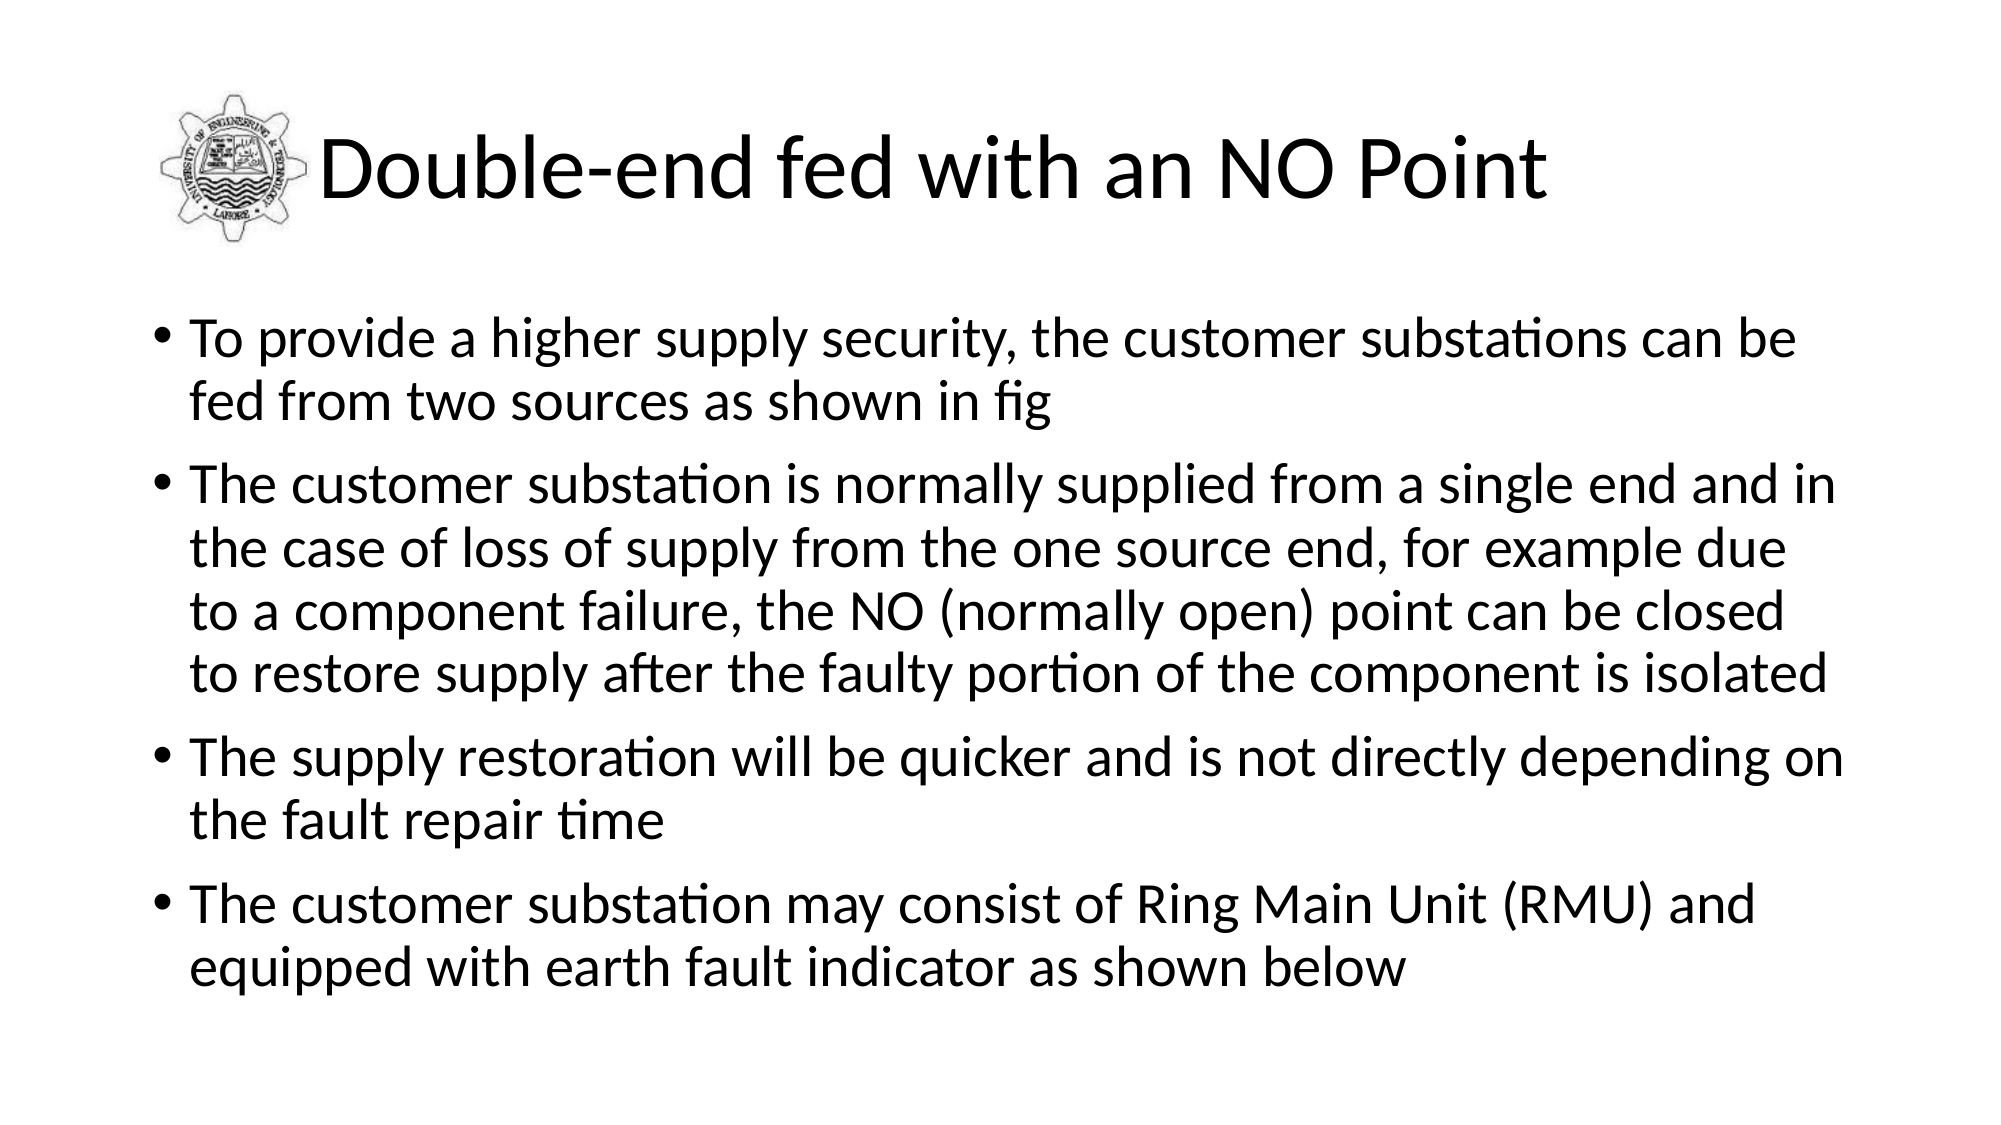

# Double-end fed with an NO Point
To provide a higher supply security, the customer substations can be fed from two sources as shown in fig
The customer substation is normally supplied from a single end and in the case of loss of supply from the one source end, for example due to a component failure, the NO (normally open) point can be closed to restore supply after the faulty portion of the component is isolated
The supply restoration will be quicker and is not directly depending on the fault repair time
The customer substation may consist of Ring Main Unit (RMU) and equipped with earth fault indicator as shown below